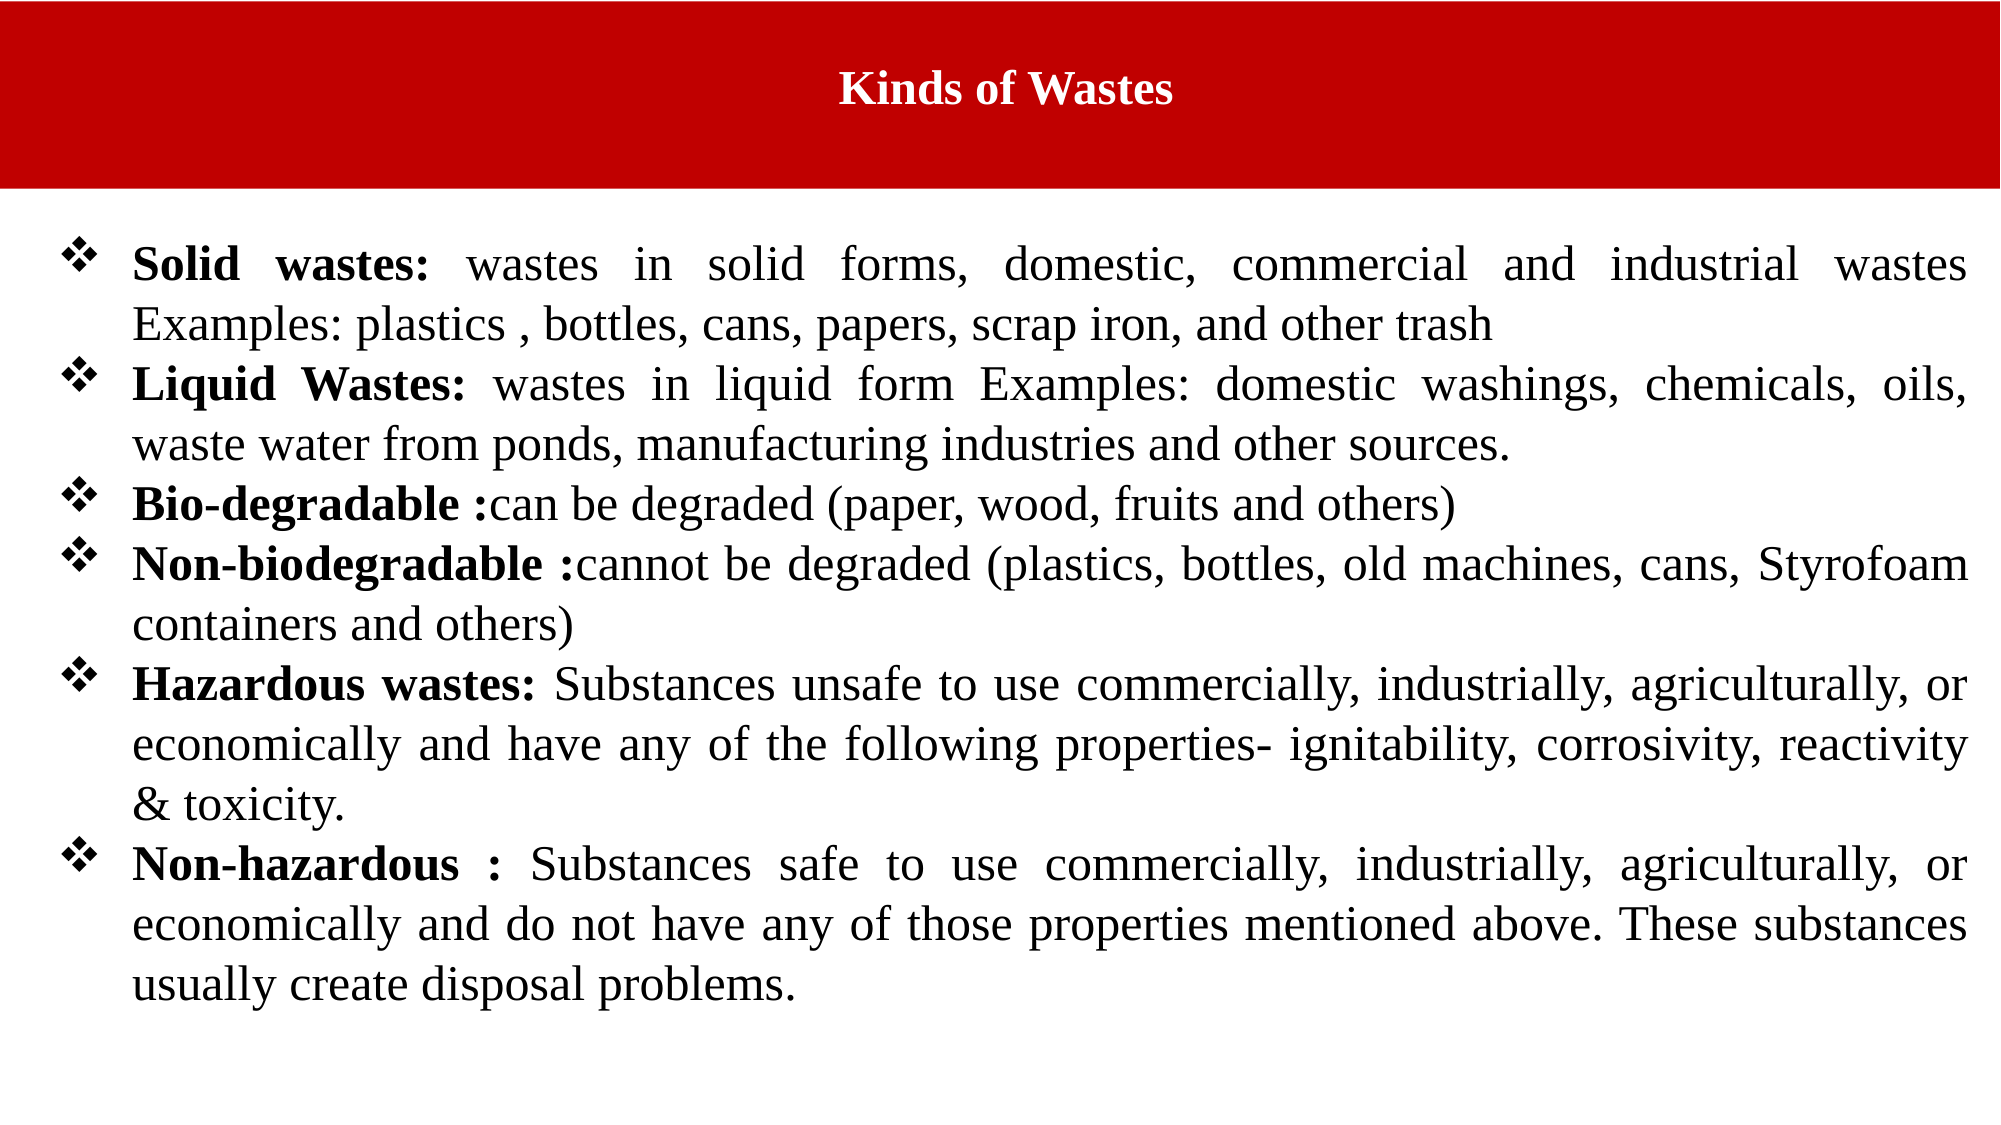

# Kinds of Wastes
Solid wastes: wastes in solid forms, domestic, commercial and industrial wastes Examples: plastics , bottles, cans, papers, scrap iron, and other trash
Liquid Wastes: wastes in liquid form Examples: domestic washings, chemicals, oils, waste water from ponds, manufacturing industries and other sources.
Bio-degradable :can be degraded (paper, wood, fruits and others)
Non-biodegradable :cannot be degraded (plastics, bottles, old machines, cans, Styrofoam containers and others)
Hazardous wastes: Substances unsafe to use commercially, industrially, agriculturally, or economically and have any of the following properties- ignitability, corrosivity, reactivity & toxicity.
Non-hazardous : Substances safe to use commercially, industrially, agriculturally, or economically and do not have any of those properties mentioned above. These substances usually create disposal problems.